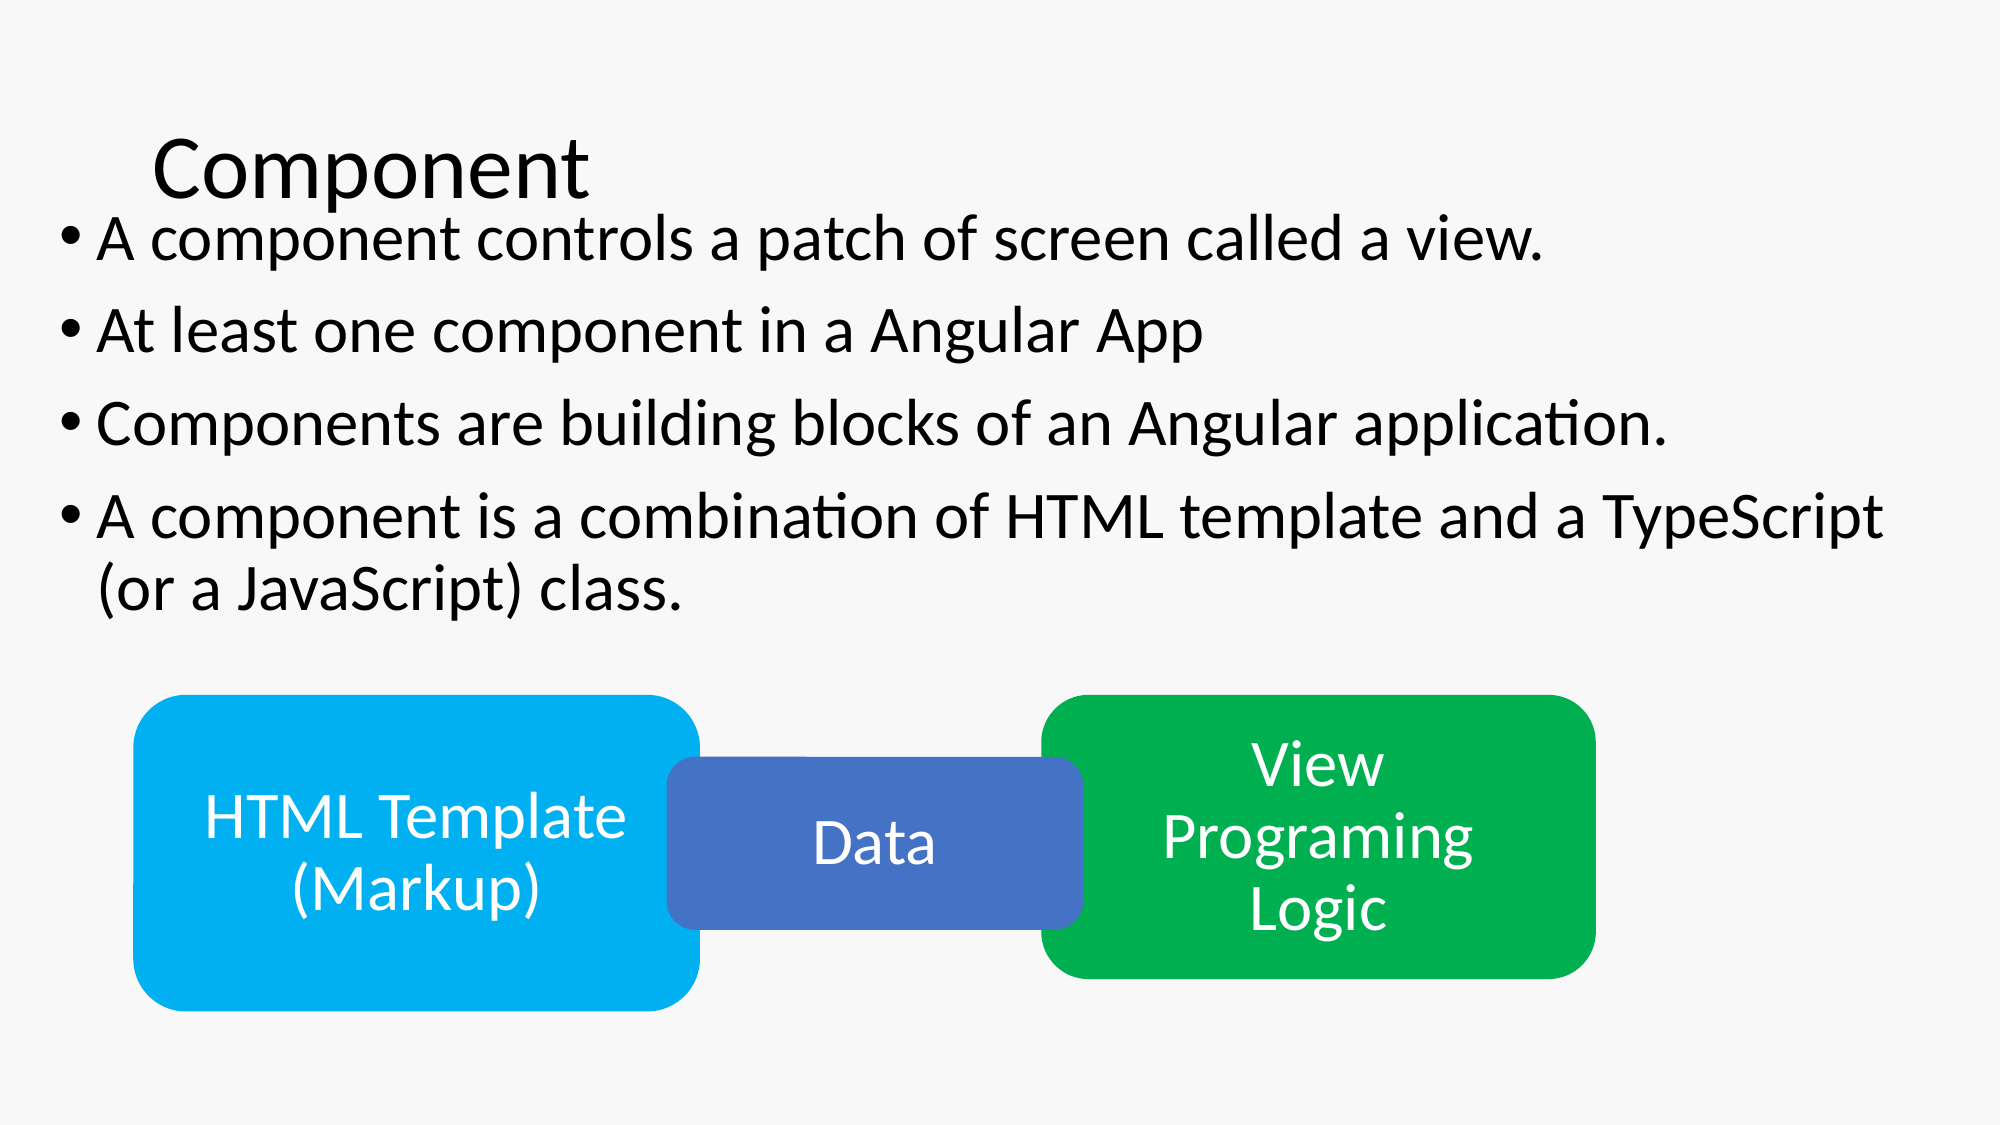

# Component
A component controls a patch of screen called a view.
At least one component in a Angular App
Components are building blocks of an Angular application.
A component is a combination of HTML template and a TypeScript (or a JavaScript) class.

HTML Template (Markup)
View Programing Logic
Data